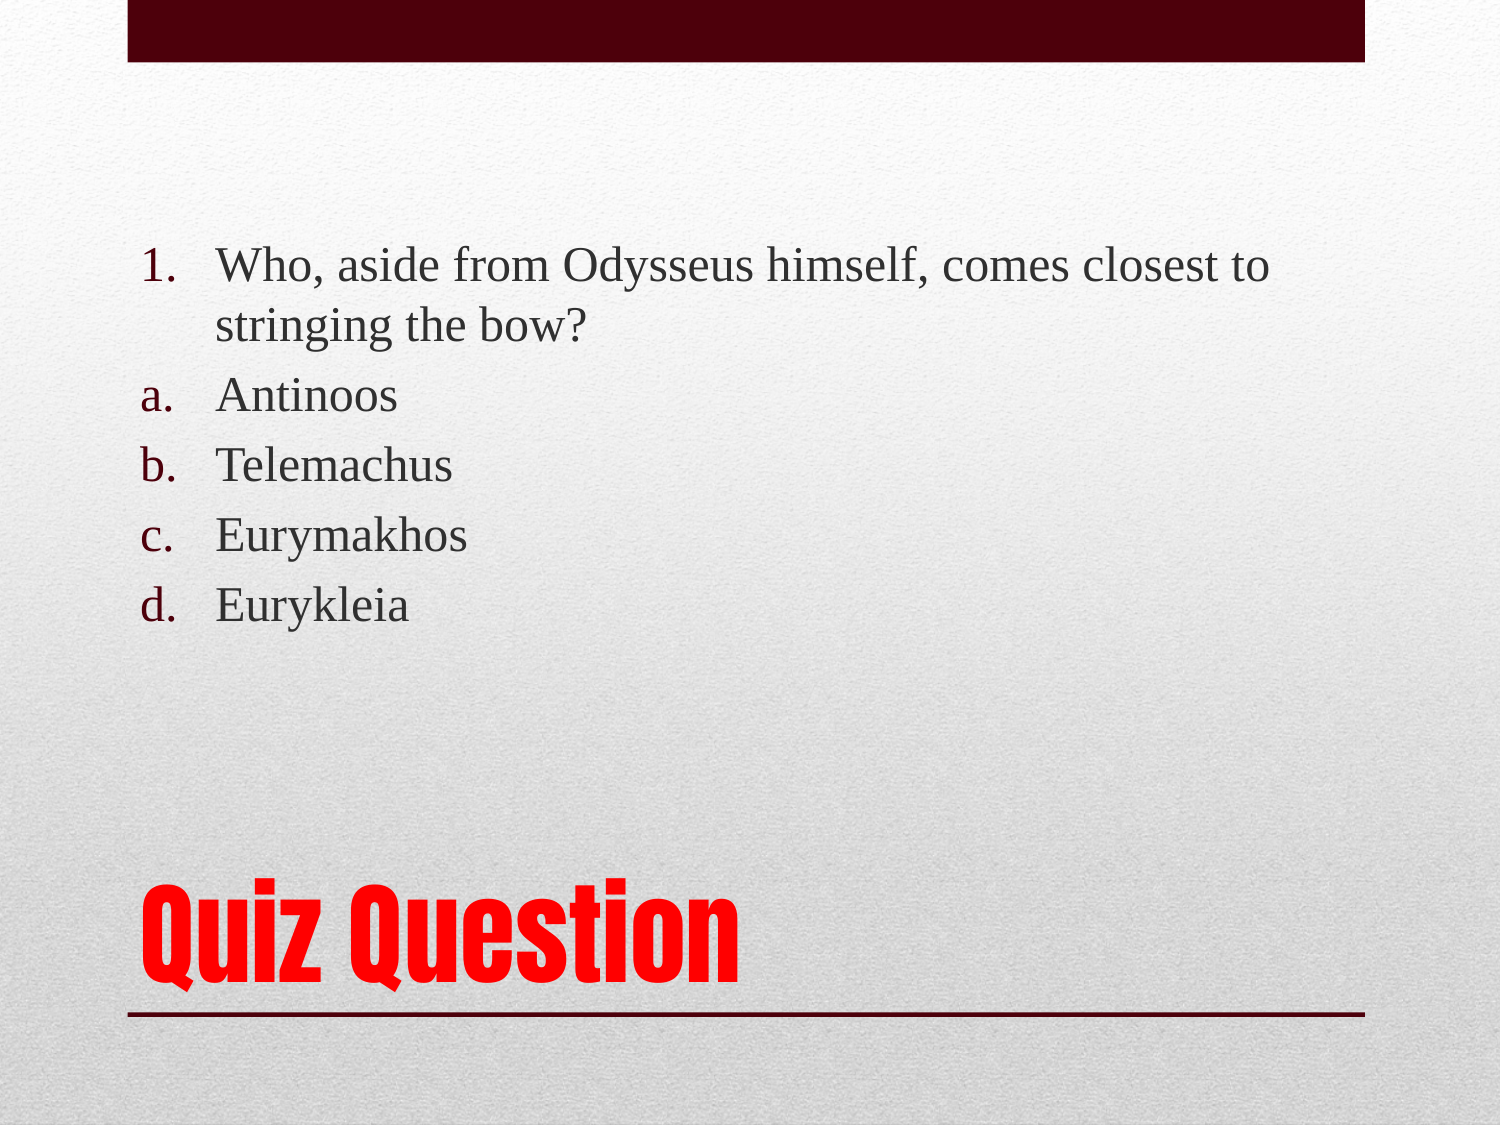

Who, aside from Odysseus himself, comes closest to stringing the bow?
Antinoos
Telemachus
Eurymakhos
Eurykleia
# Quiz Question